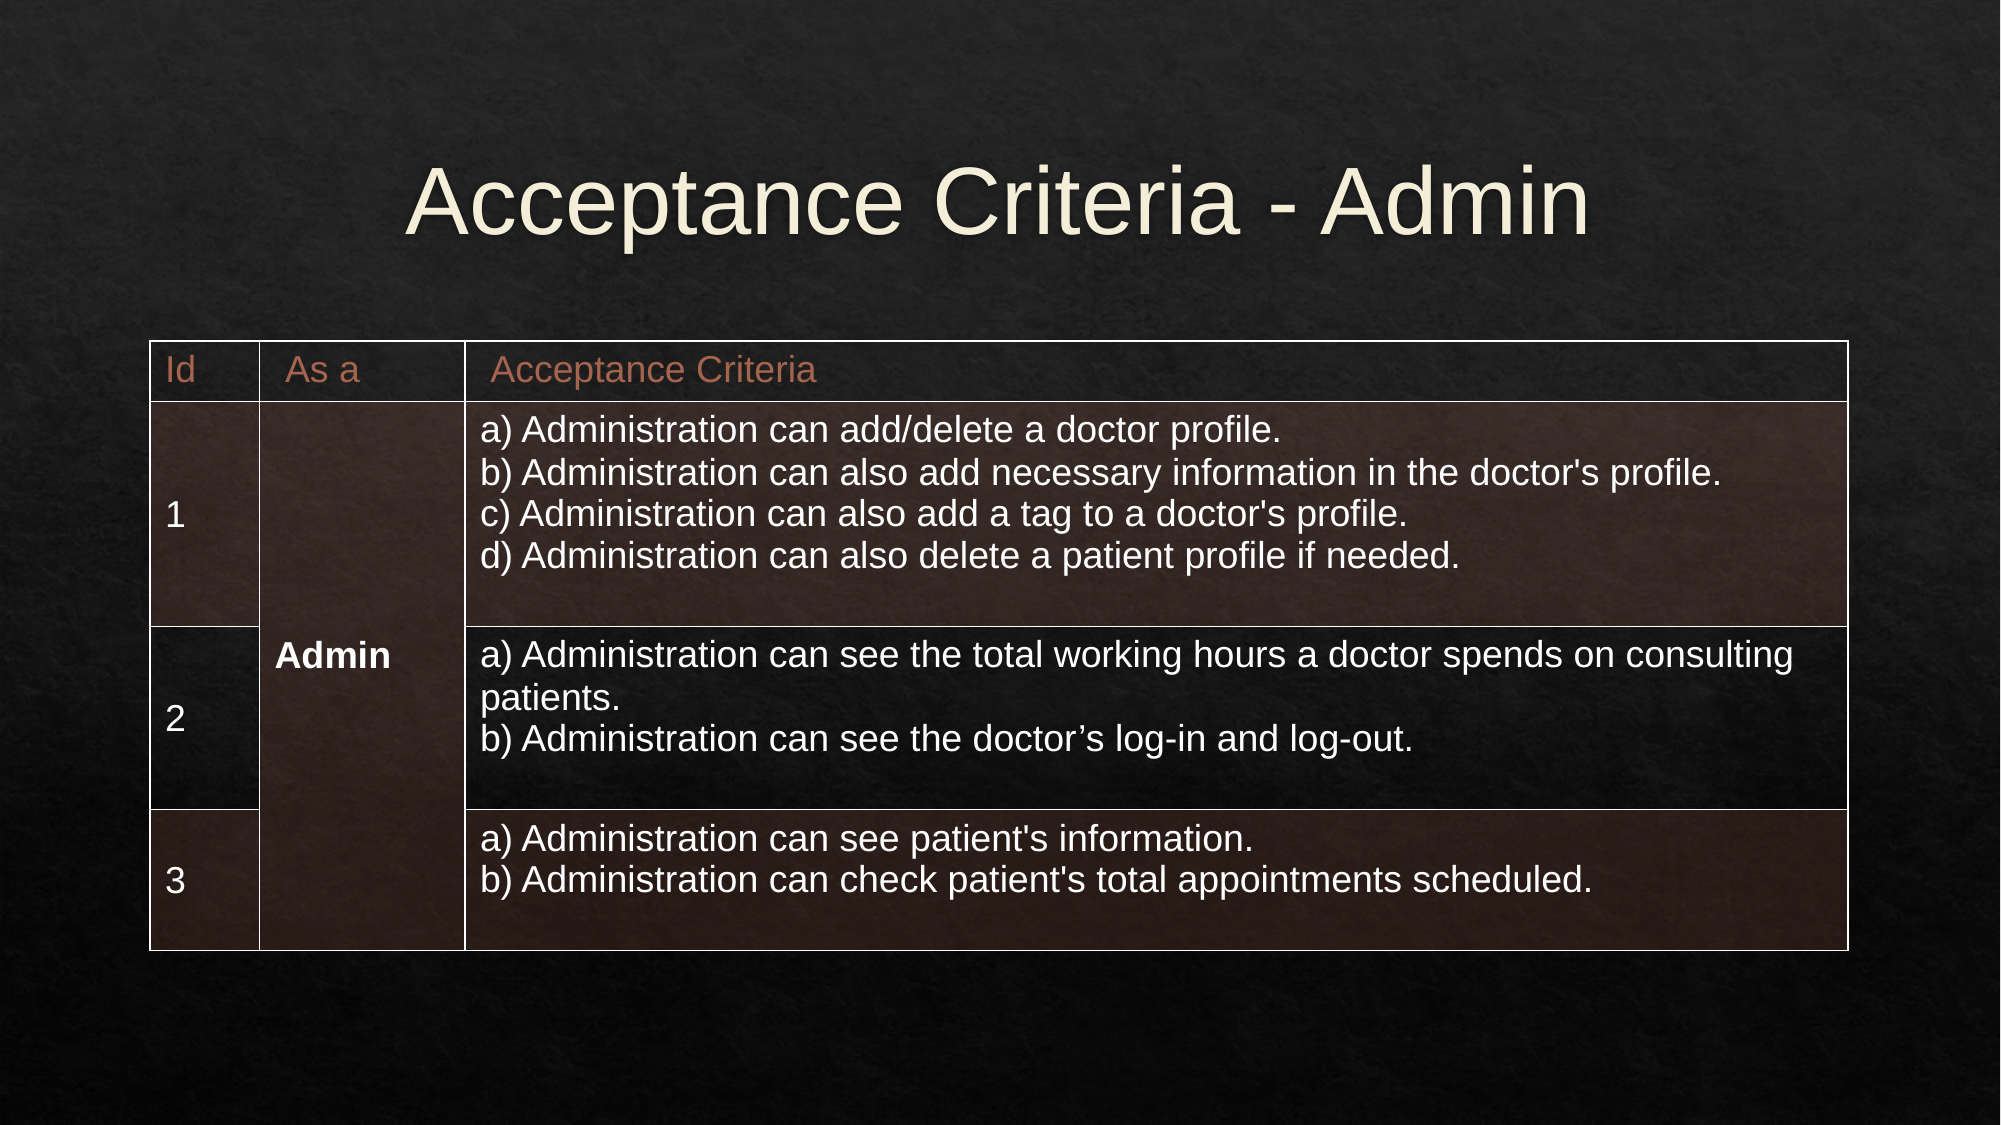

# Acceptance Criteria - Admin
| Id | As a | Acceptance Criteria |
| --- | --- | --- |
| 1 | Admin | a) Administration can add/delete a doctor profile. b) Administration can also add necessary information in the doctor's profile. c) Administration can also add a tag to a doctor's profile. d) Administration can also delete a patient profile if needed. |
| 2 | Admin | a) Administration can see the total working hours a doctor spends on consulting patients. b) Administration can see the doctor’s log-in and log-out. |
| 3 | Admin | a) Administration can see patient's information. b) Administration can check patient's total appointments scheduled. |